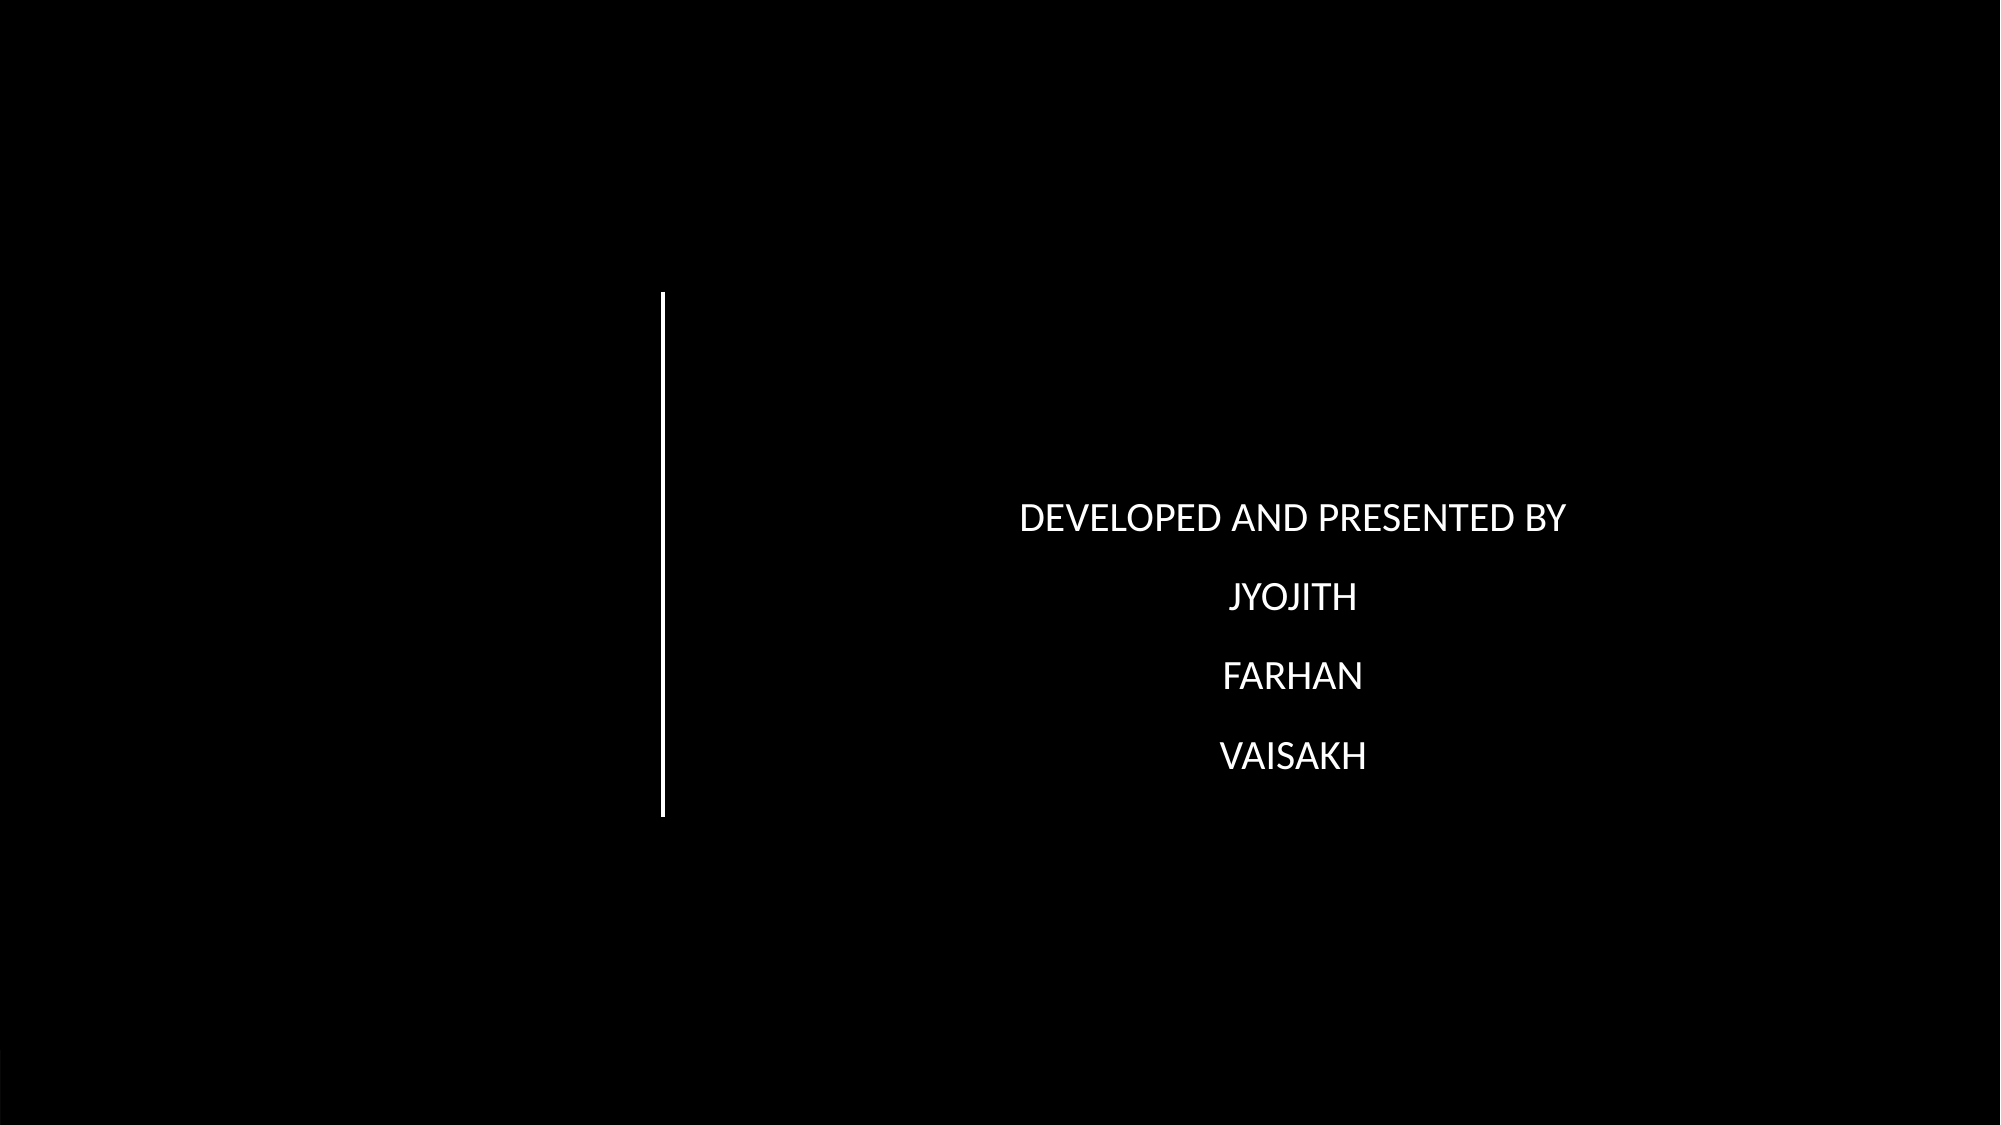

#

DEVELOPED AND PRESENTED BY
JYOJITH
FARHAN
VAISAKH